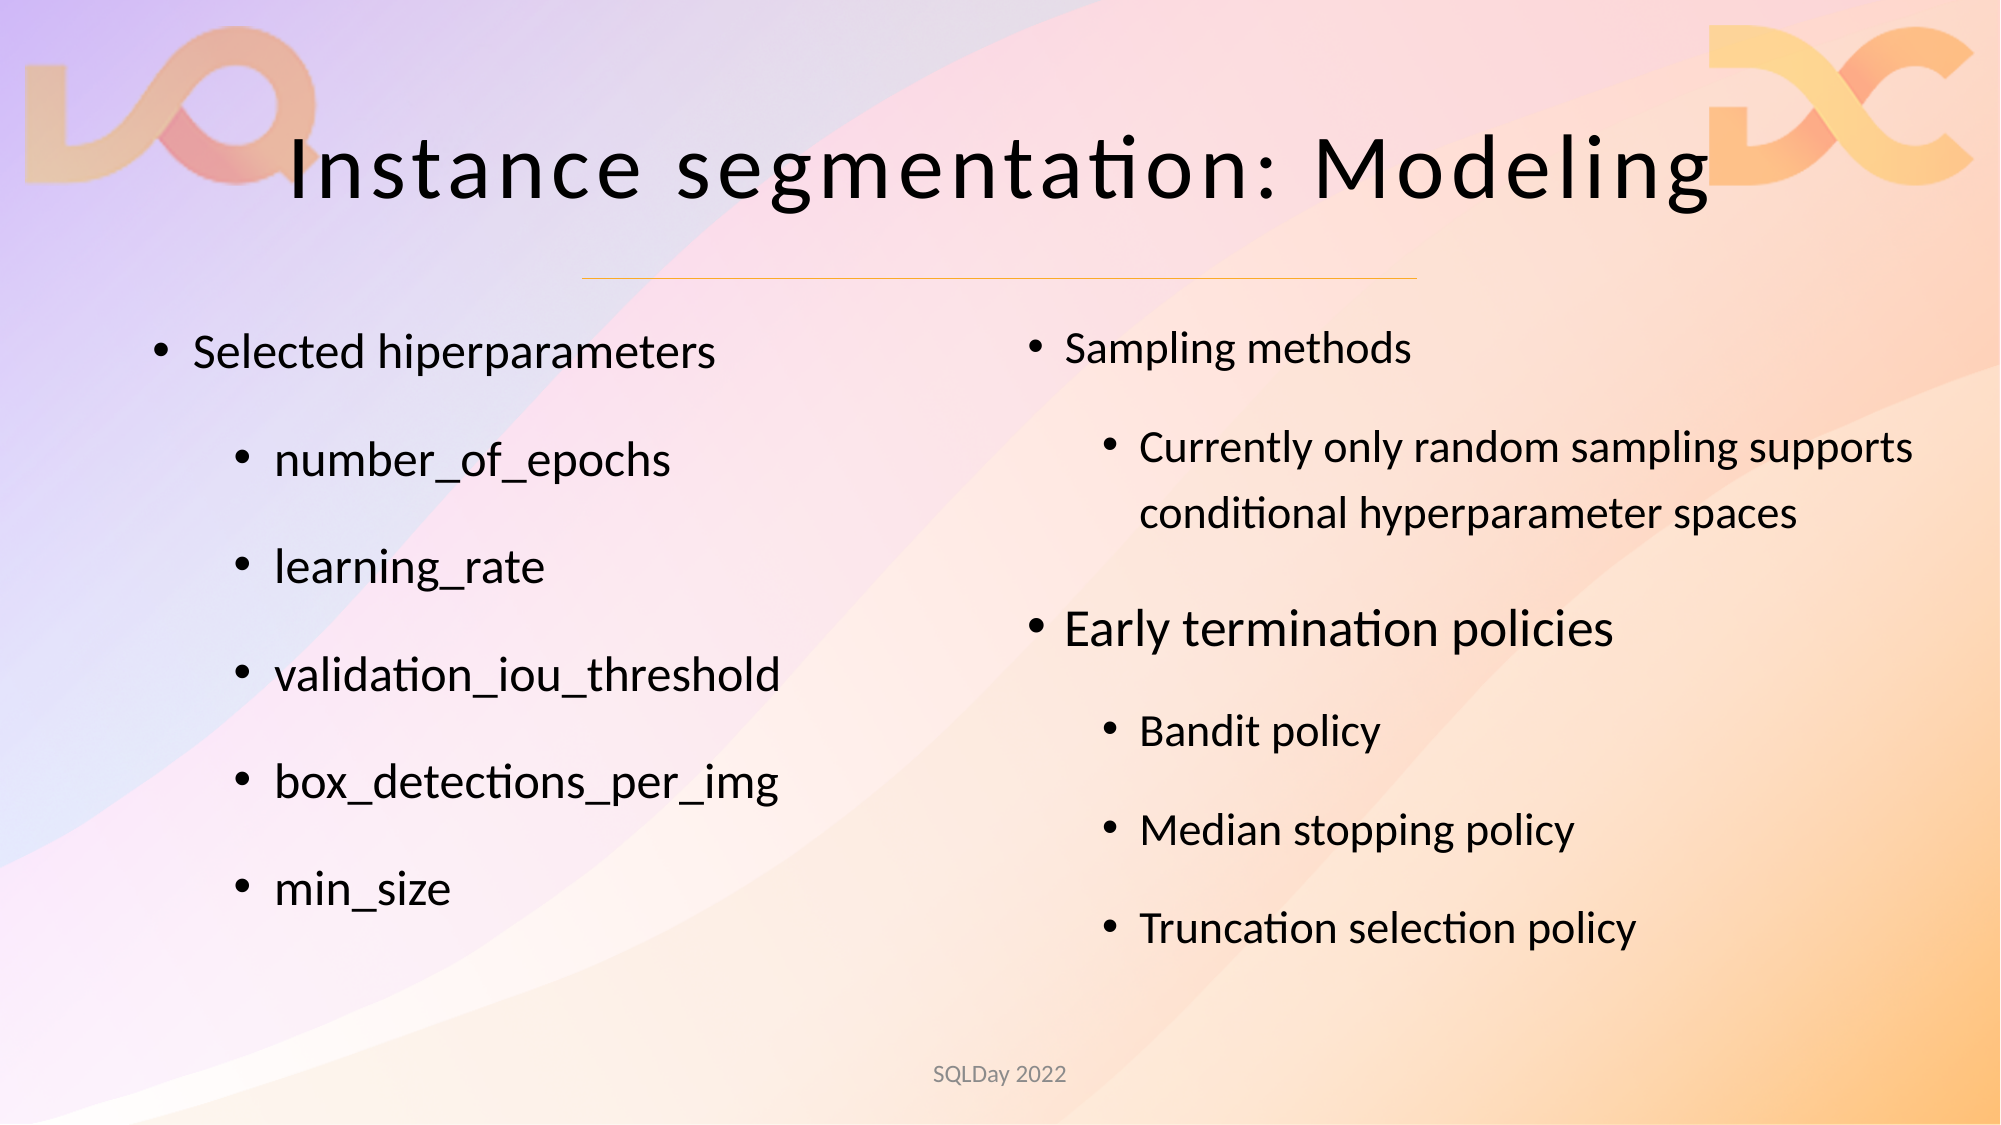

# Instance segmentation: Modeling
Selected hiperparameters
number_of_epochs
learning_rate
validation_iou_threshold
box_detections_per_img
min_size

Sampling methods
Currently only random sampling supports conditional hyperparameter spaces
Early termination policies
Bandit policy
Median stopping policy
Truncation selection policy
SQLDay 2022